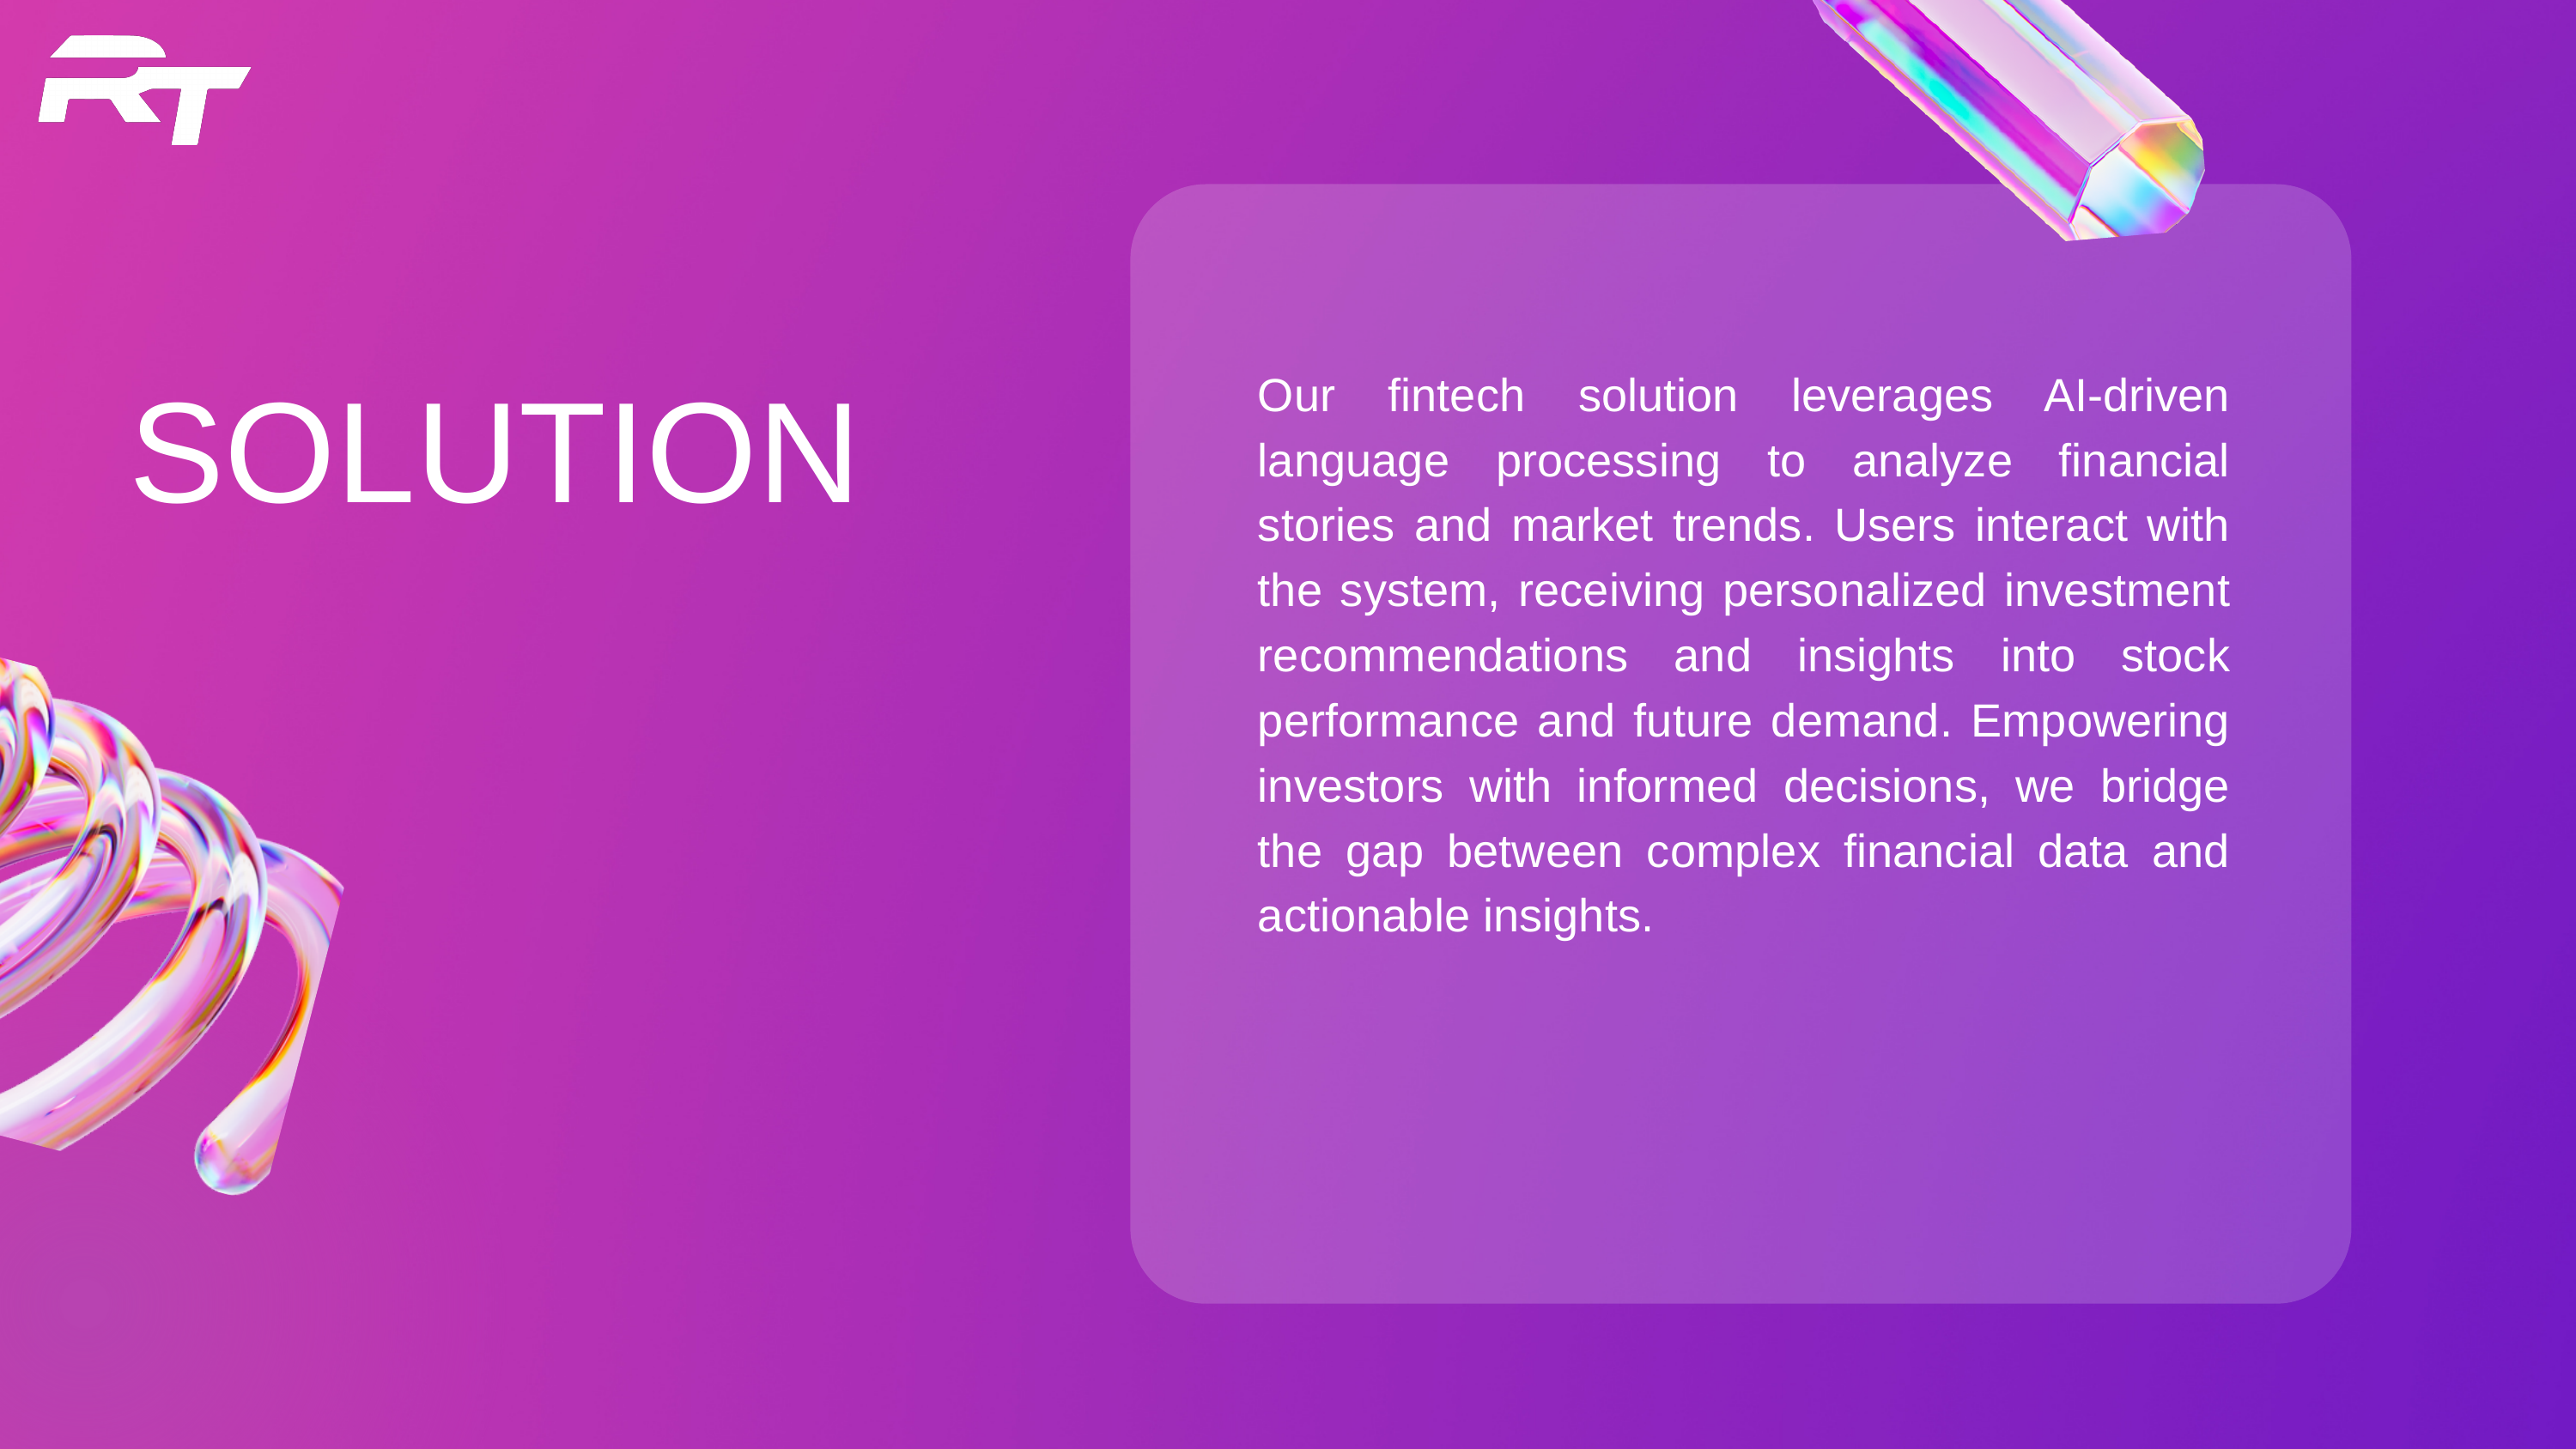

Our fintech solution leverages AI-driven language processing to analyze financial stories and market trends. Users interact with the system, receiving personalized investment recommendations and insights into stock performance and future demand. Empowering investors with informed decisions, we bridge the gap between complex financial data and actionable insights.
SOLUTION